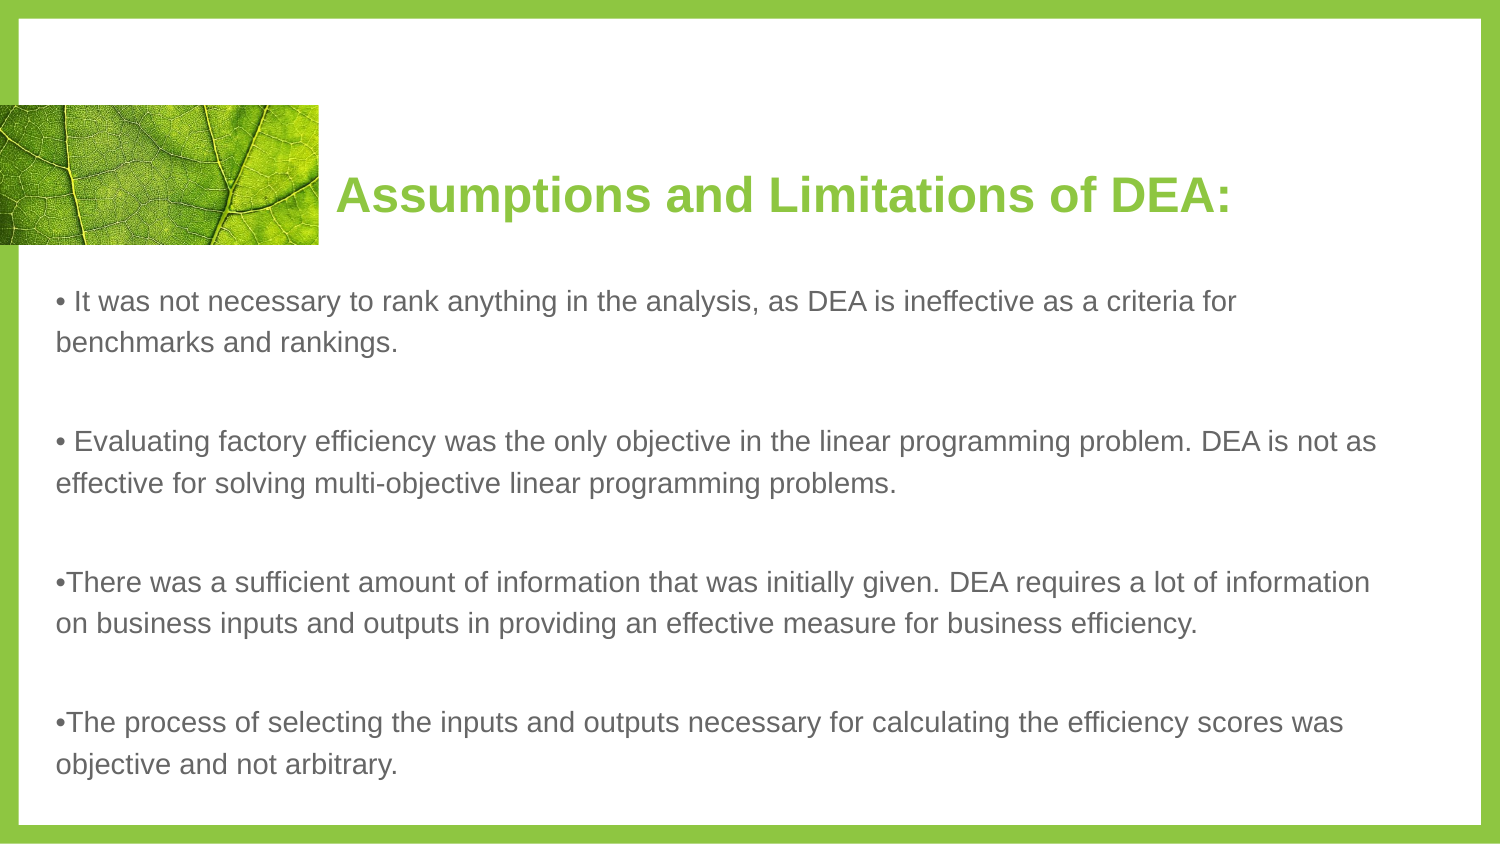

# Assumptions and Limitations of DEA:
• It was not necessary to rank anything in the analysis, as DEA is ineffective as a criteria for benchmarks and rankings.

• Evaluating factory efficiency was the only objective in the linear programming problem. DEA is not as effective for solving multi-objective linear programming problems.

•There was a sufficient amount of information that was initially given. DEA requires a lot of information on business inputs and outputs in providing an effective measure for business efficiency.

•The process of selecting the inputs and outputs necessary for calculating the efficiency scores was objective and not arbitrary.